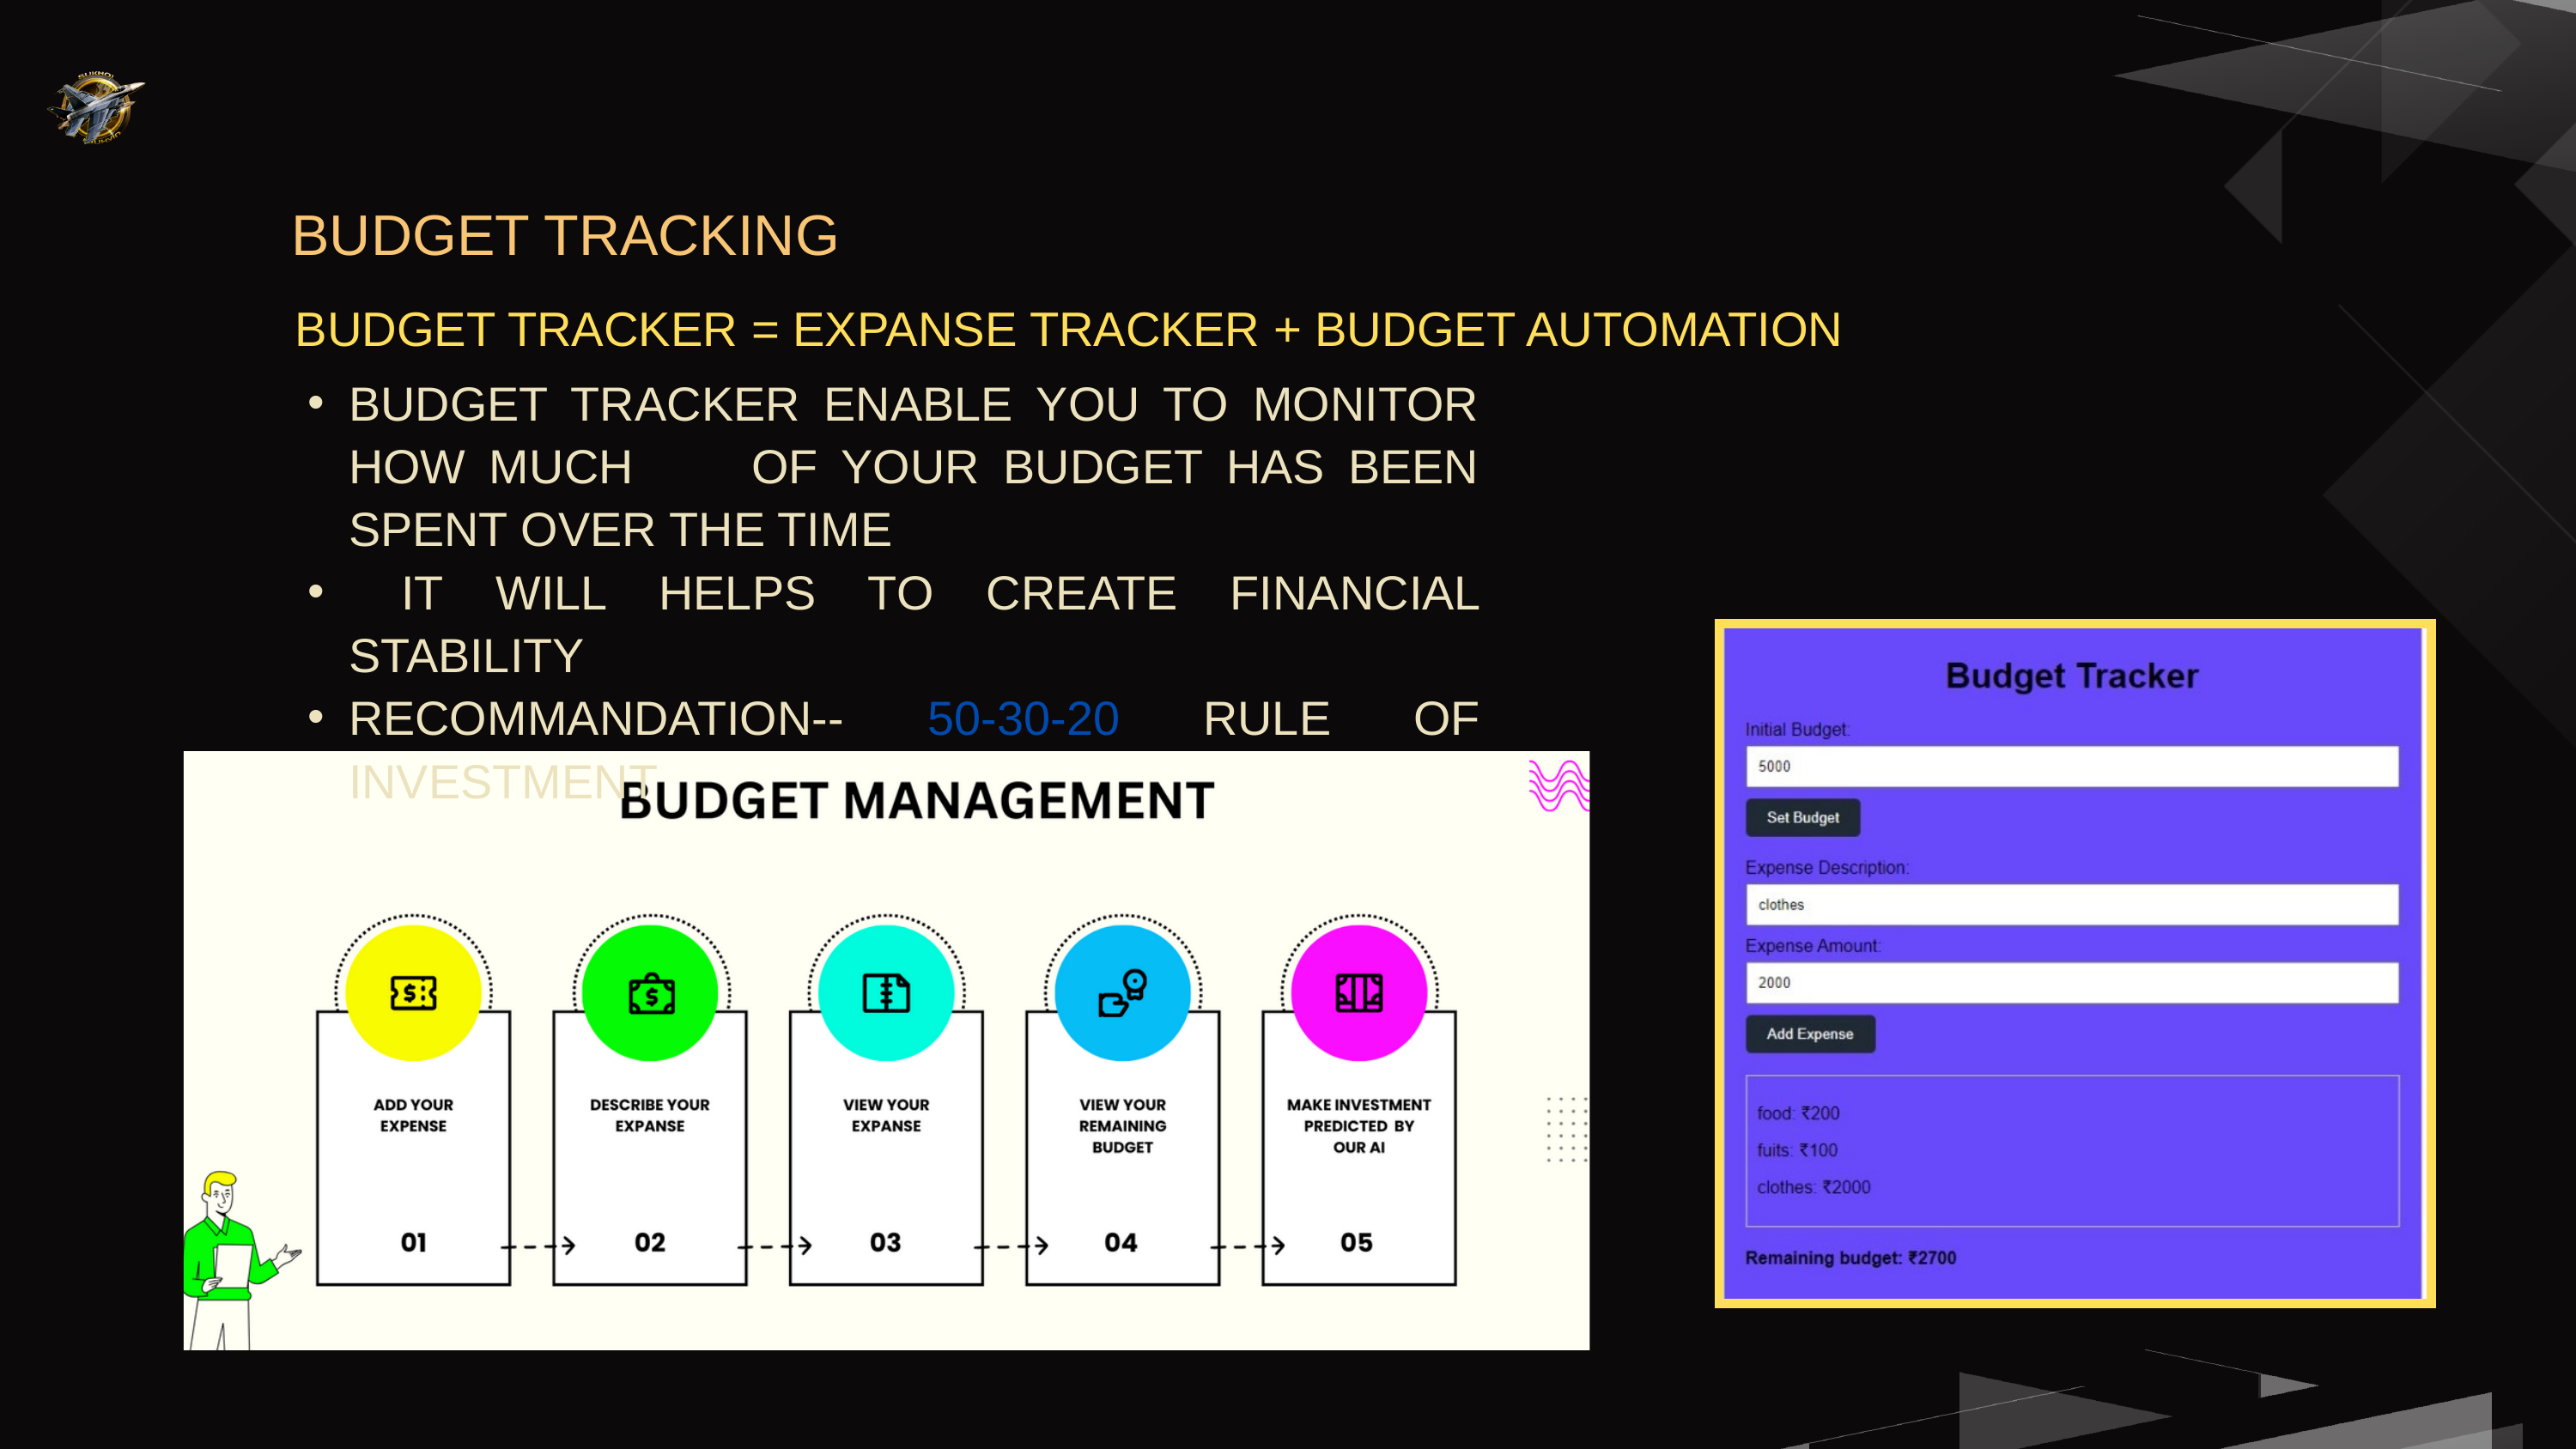

BUDGET TRACKING
BUDGET TRACKER = EXPANSE TRACKER + BUDGET AUTOMATION
BUDGET TRACKER ENABLE YOU TO MONITOR HOW MUCH     OF YOUR BUDGET HAS BEEN SPENT OVER THE TIME
 IT WILL HELPS TO CREATE FINANCIAL STABILITY
RECOMMANDATION-- 50-30-20 RULE OF INVESTMENT